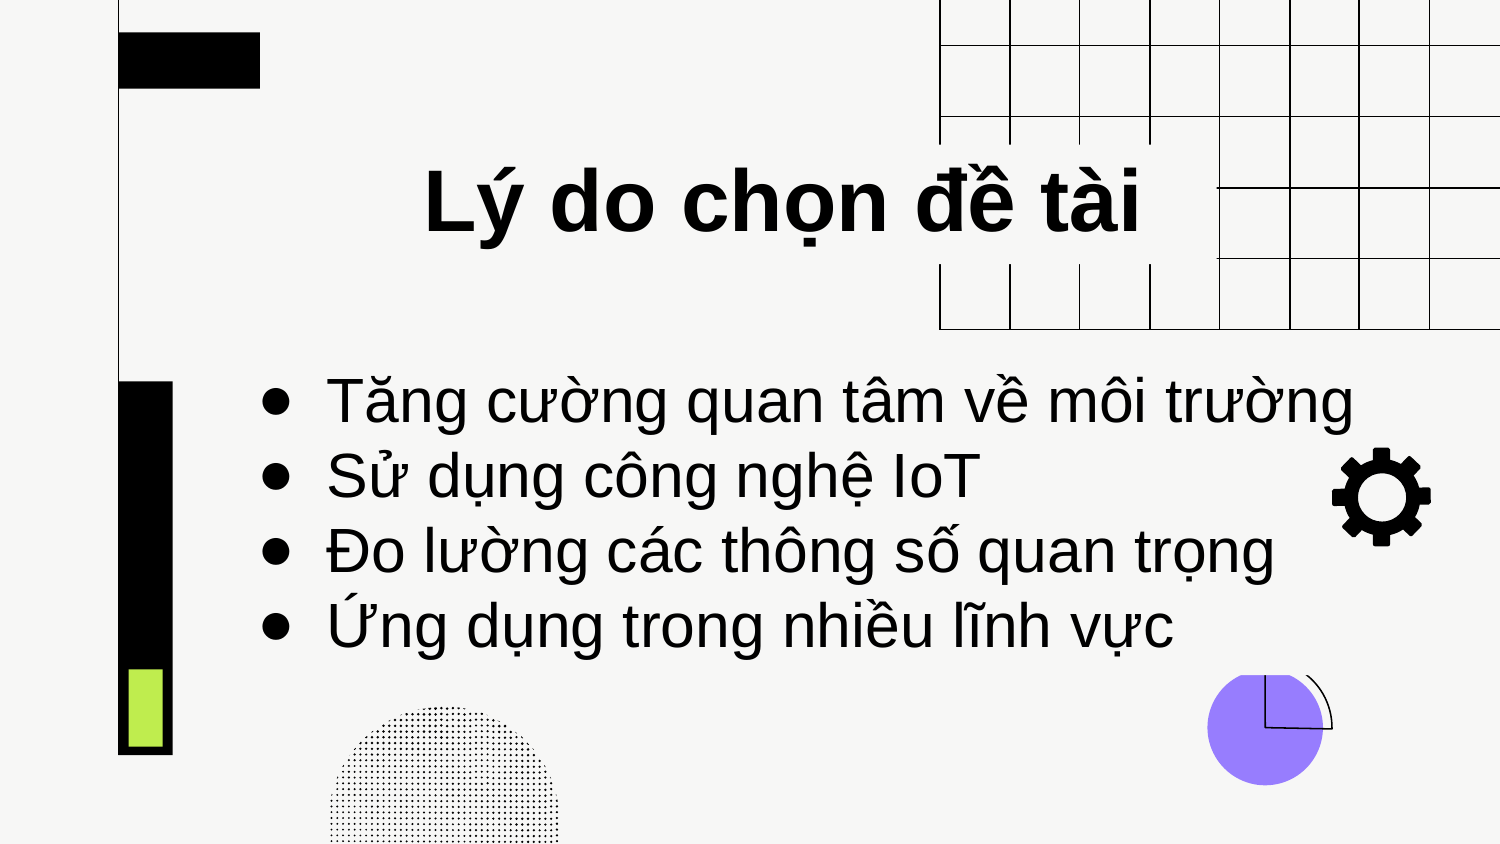

# Lý do chọn đề tài
Tăng cường quan tâm về môi trường
Sử dụng công nghệ IoT
Đo lường các thông số quan trọng
Ứng dụng trong nhiều lĩnh vực